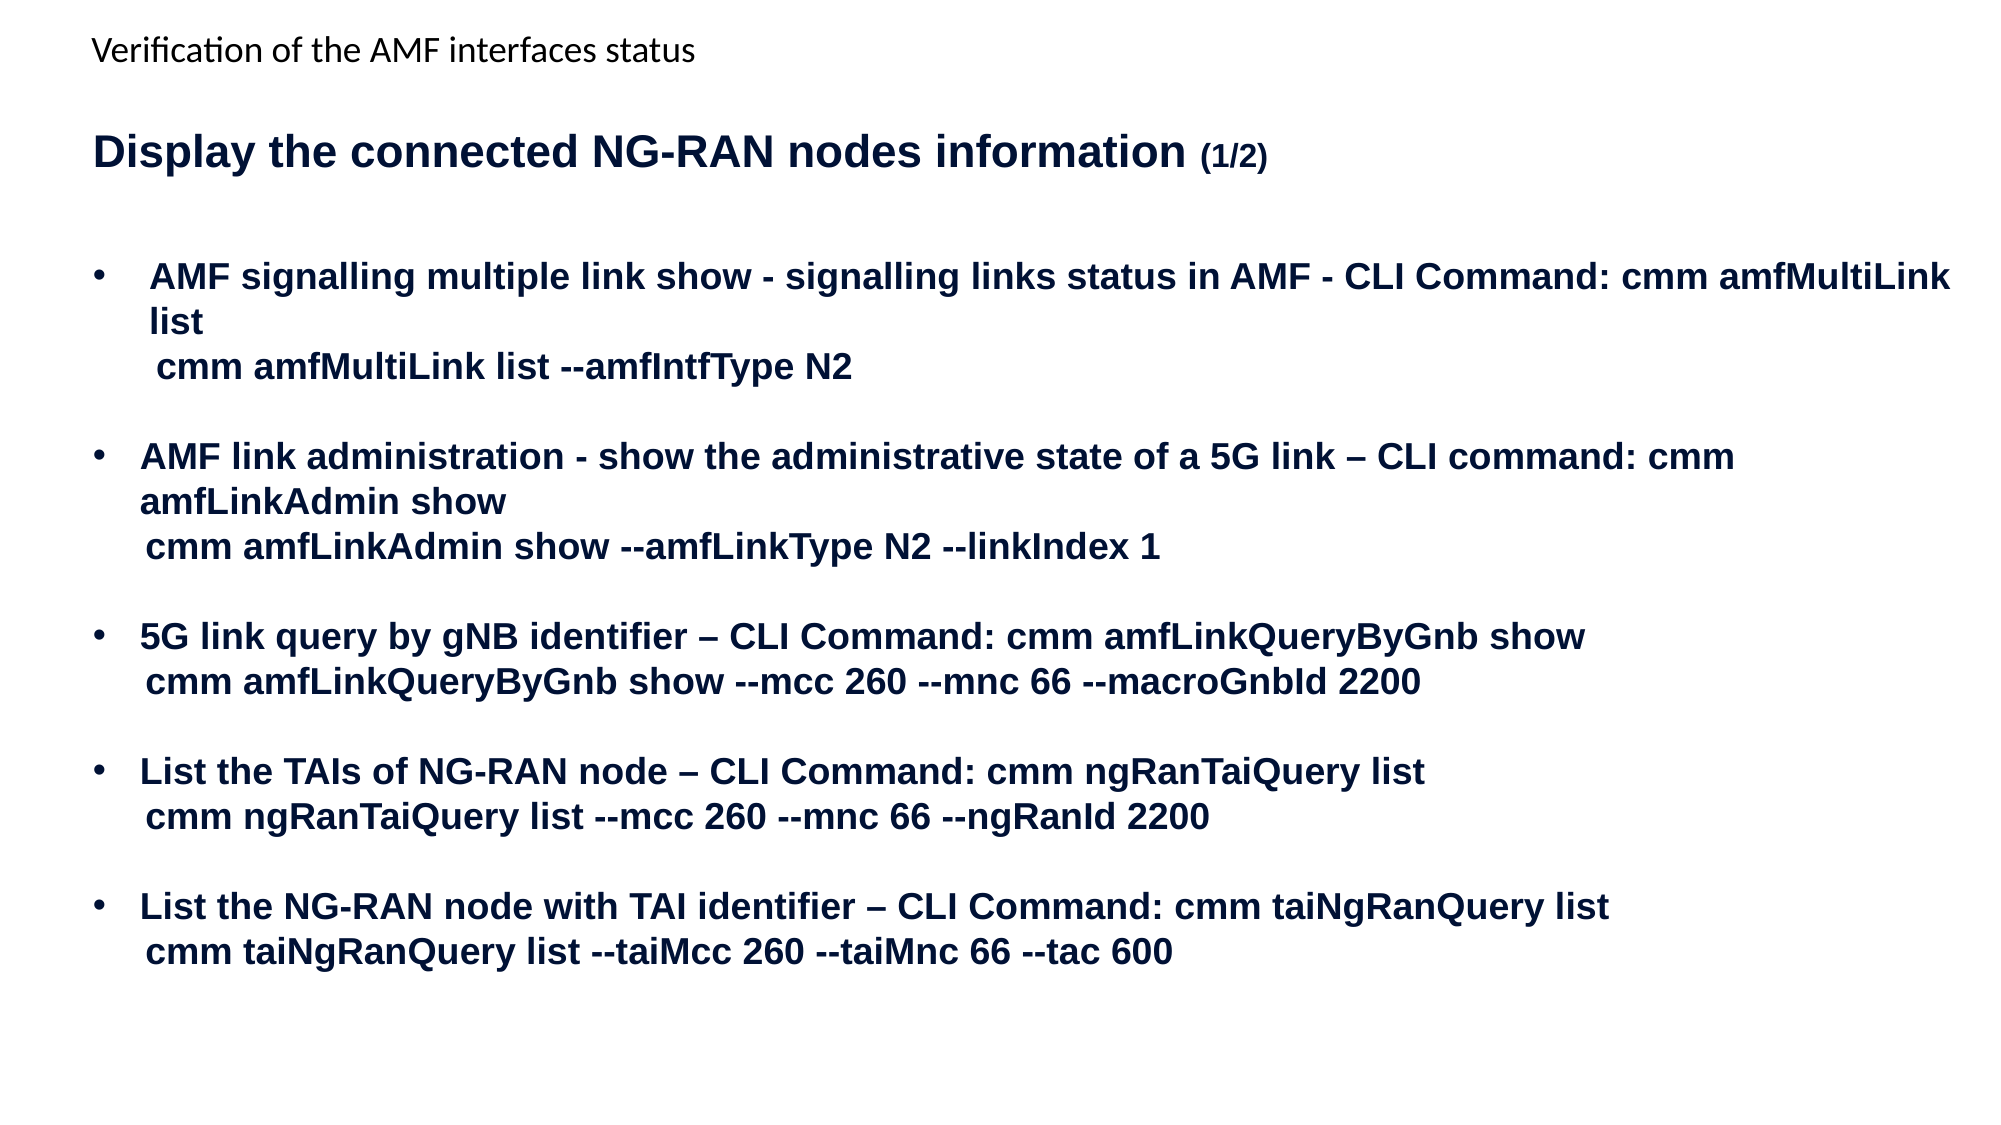

# Verification of the AMF interfaces status
Display the connected NG-RAN nodes information (1/2)

AMF signalling multiple link show - signalling links status in AMF - CLI Command: cmm amfMultiLink list
      cmm amfMultiLink list --amfIntfType N2

AMF link administration - show the administrative state of a 5G link – CLI command: cmm amfLinkAdmin show
     cmm amfLinkAdmin show --amfLinkType N2 --linkIndex 1

5G link query by gNB identifier – CLI Command: cmm amfLinkQueryByGnb show
     cmm amfLinkQueryByGnb show --mcc 260 --mnc 66 --macroGnbId 2200

List the TAIs of NG-RAN node – CLI Command: cmm ngRanTaiQuery list
     cmm ngRanTaiQuery list --mcc 260 --mnc 66 --ngRanId 2200

List the NG-RAN node with TAI identifier – CLI Command: cmm taiNgRanQuery list
     cmm taiNgRanQuery list --taiMcc 260 --taiMnc 66 --tac 600